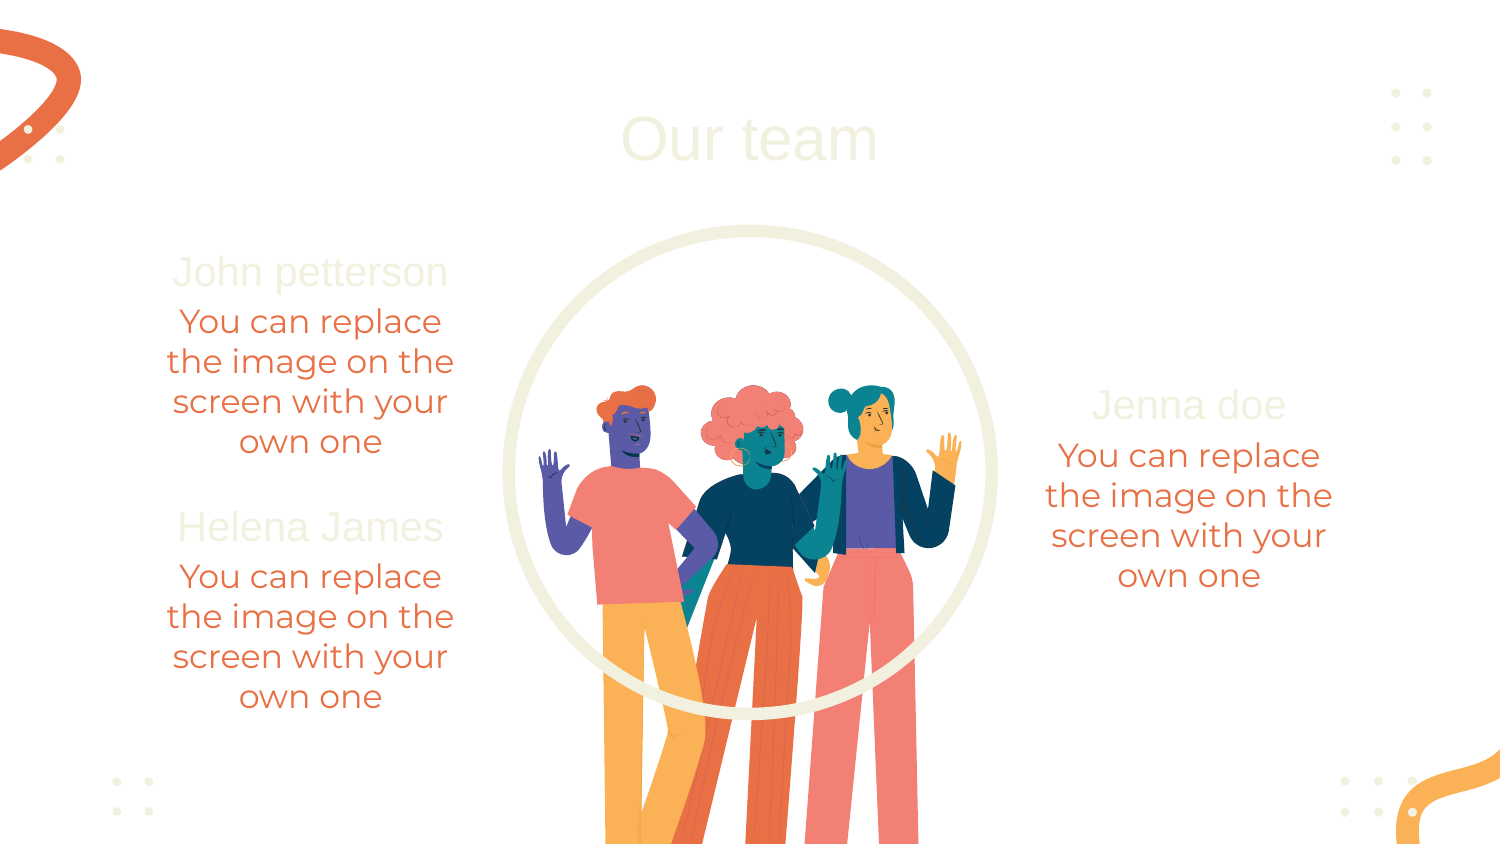

# Our team

John petterson
You can replace the image on the screen with your own one

Jenna doe

You can replace the image on the screen with your own one
Helena James
You can replace the image on the screen with your own one